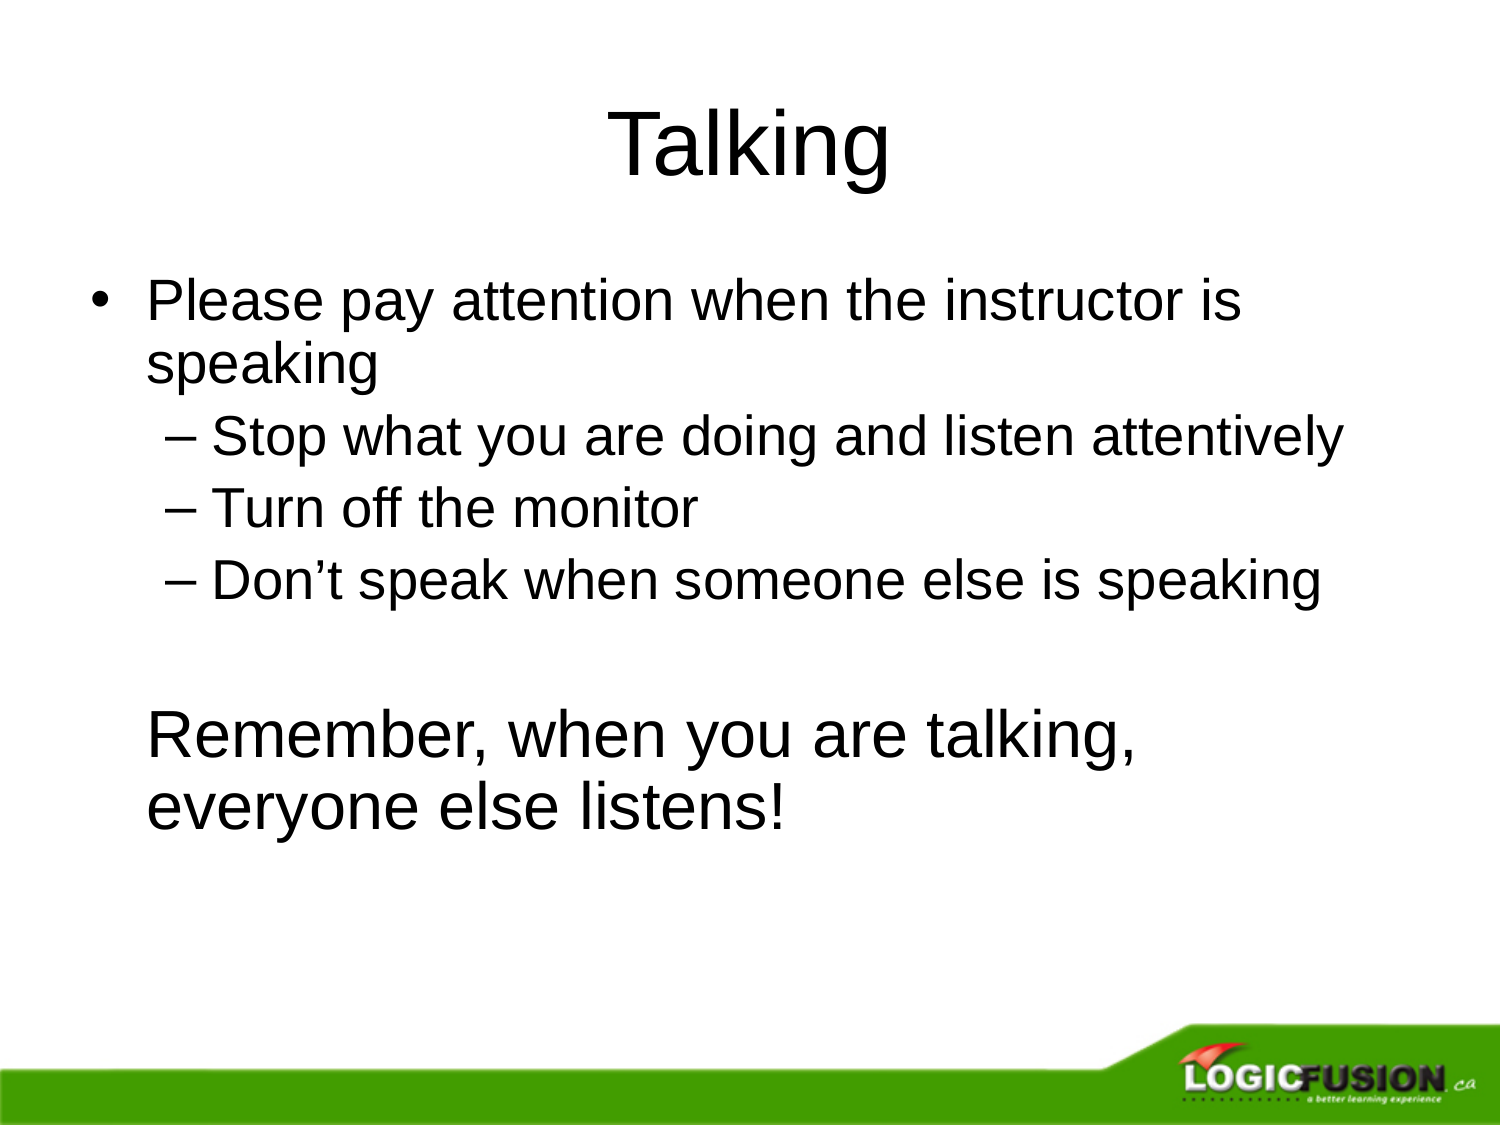

# Talking
Please pay attention when the instructor is speaking
Stop what you are doing and listen attentively
Turn off the monitor
Don’t speak when someone else is speaking

	Remember, when you are talking, everyone else listens!